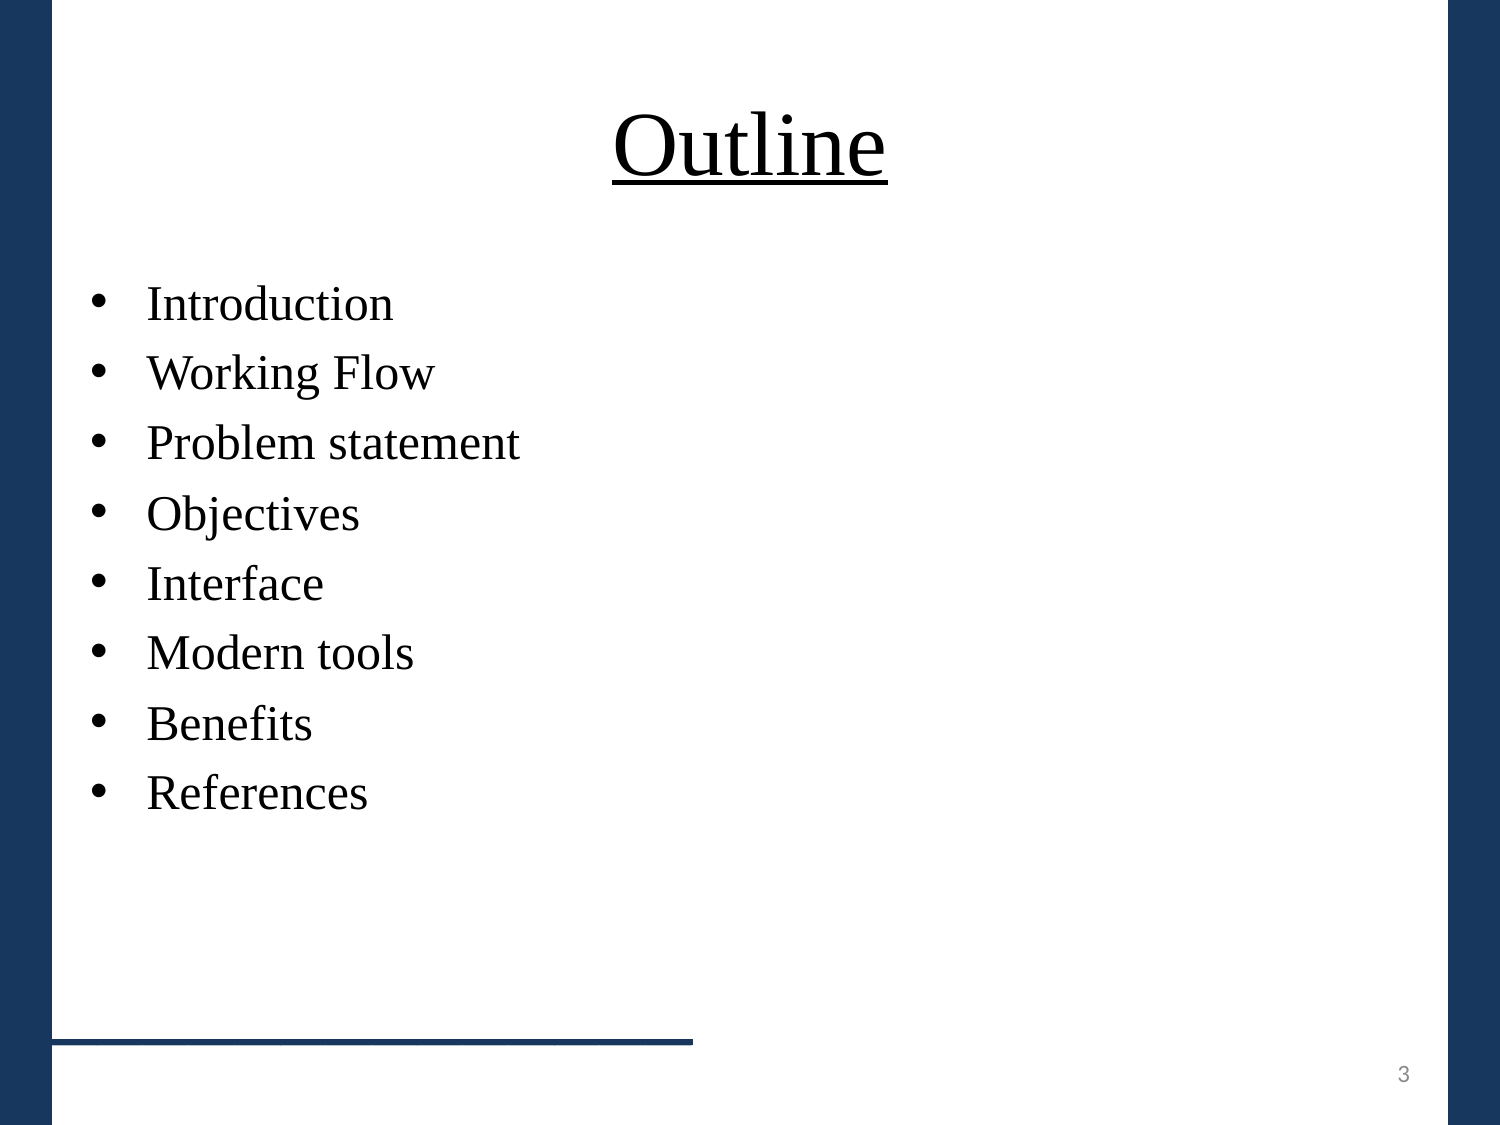

# Outline
Introduction
Working Flow
Problem statement
Objectives
Interface
Modern tools
Benefits
References
______________
3